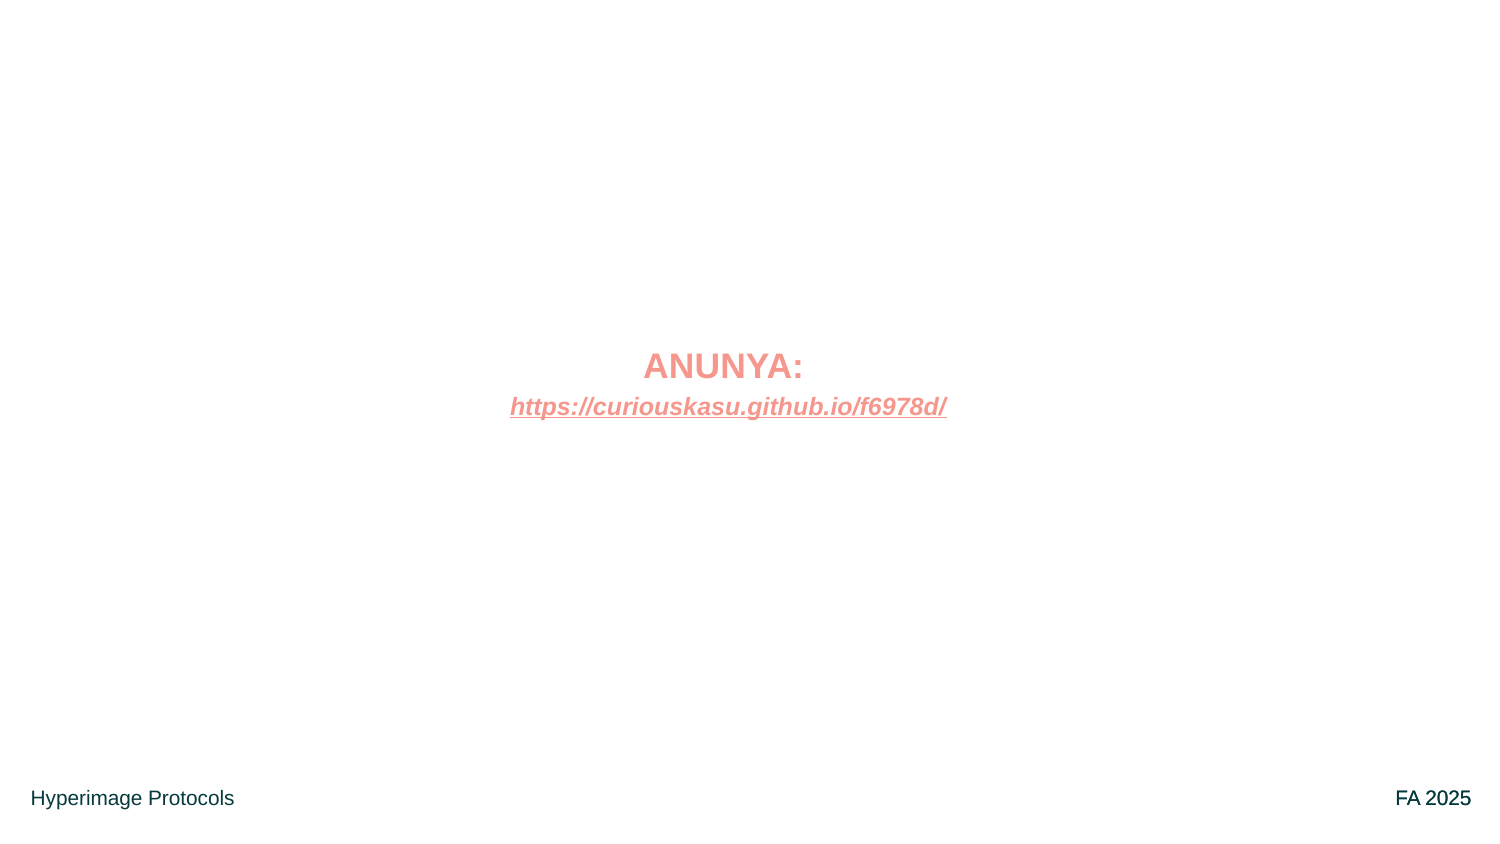

ANUNYA:
https://curiouskasu.github.io/f6978d/

Hyperimage Protocols

FA 2025

FA 2025